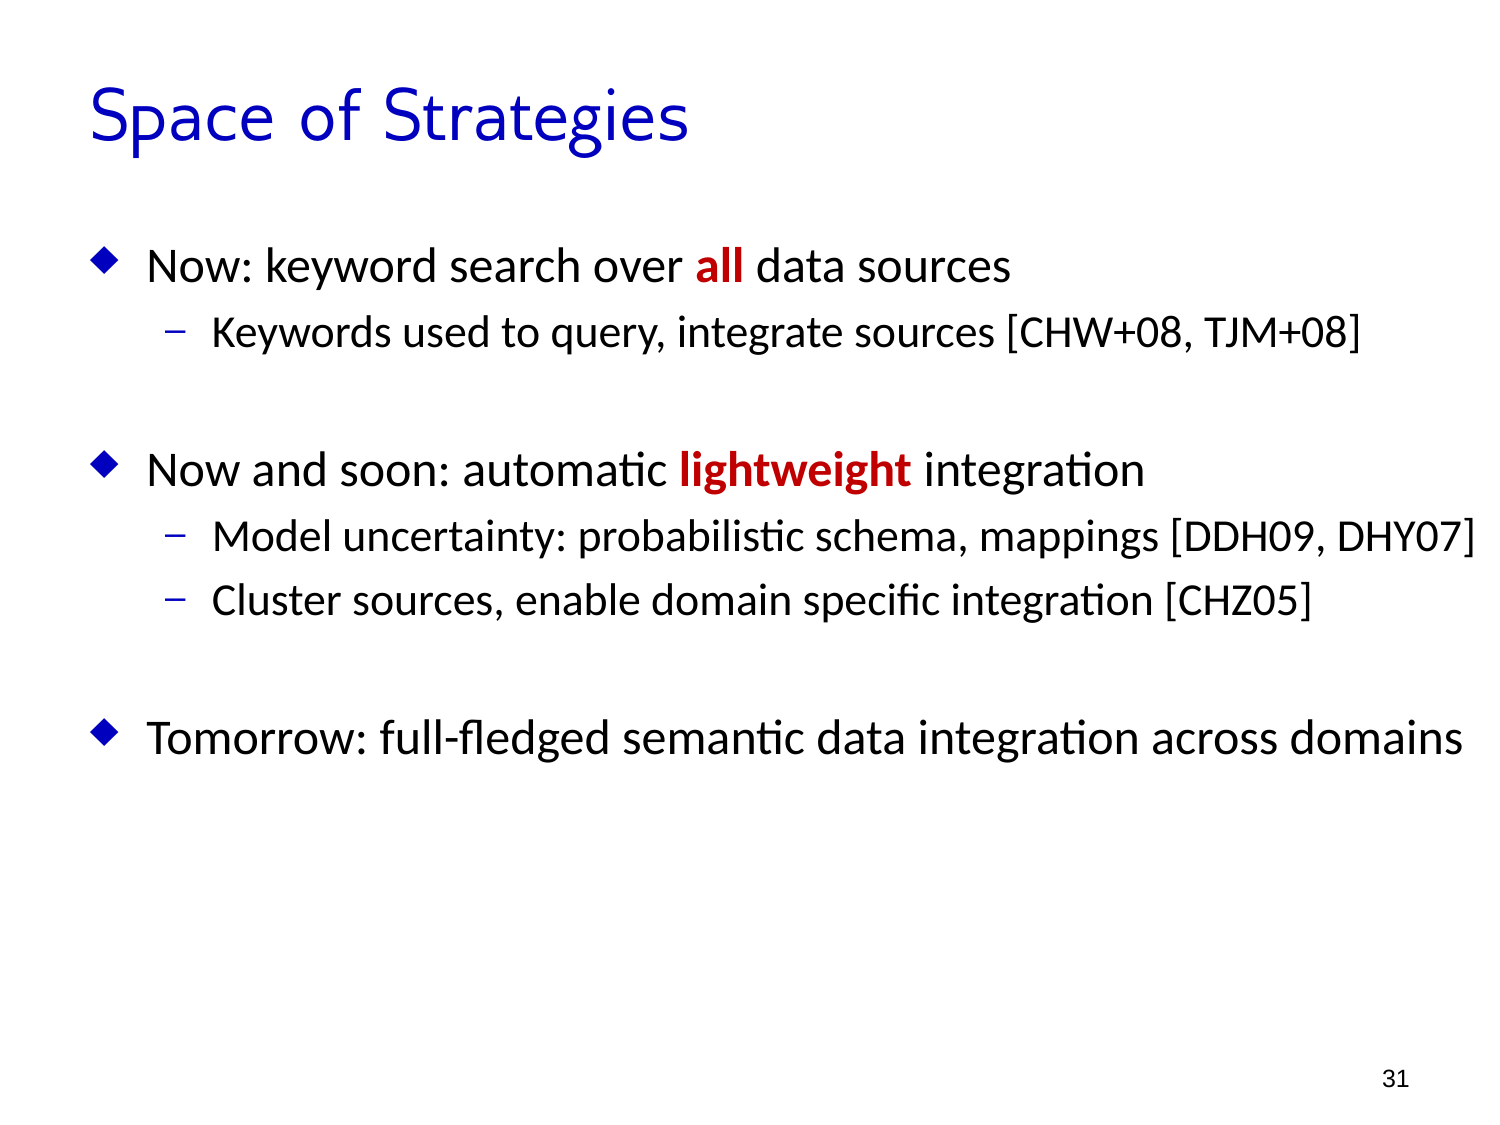

Space of Strategies
Now: keyword search over all data sources
Keywords used to query, integrate sources [CHW+08, TJM+08]

Now and soon: automatic lightweight integration
Model uncertainty: probabilistic schema, mappings [DDH09, DHY07]
Cluster sources, enable domain specific integration [CHZ05]

Tomorrow: full-fledged semantic data integration across domains
31